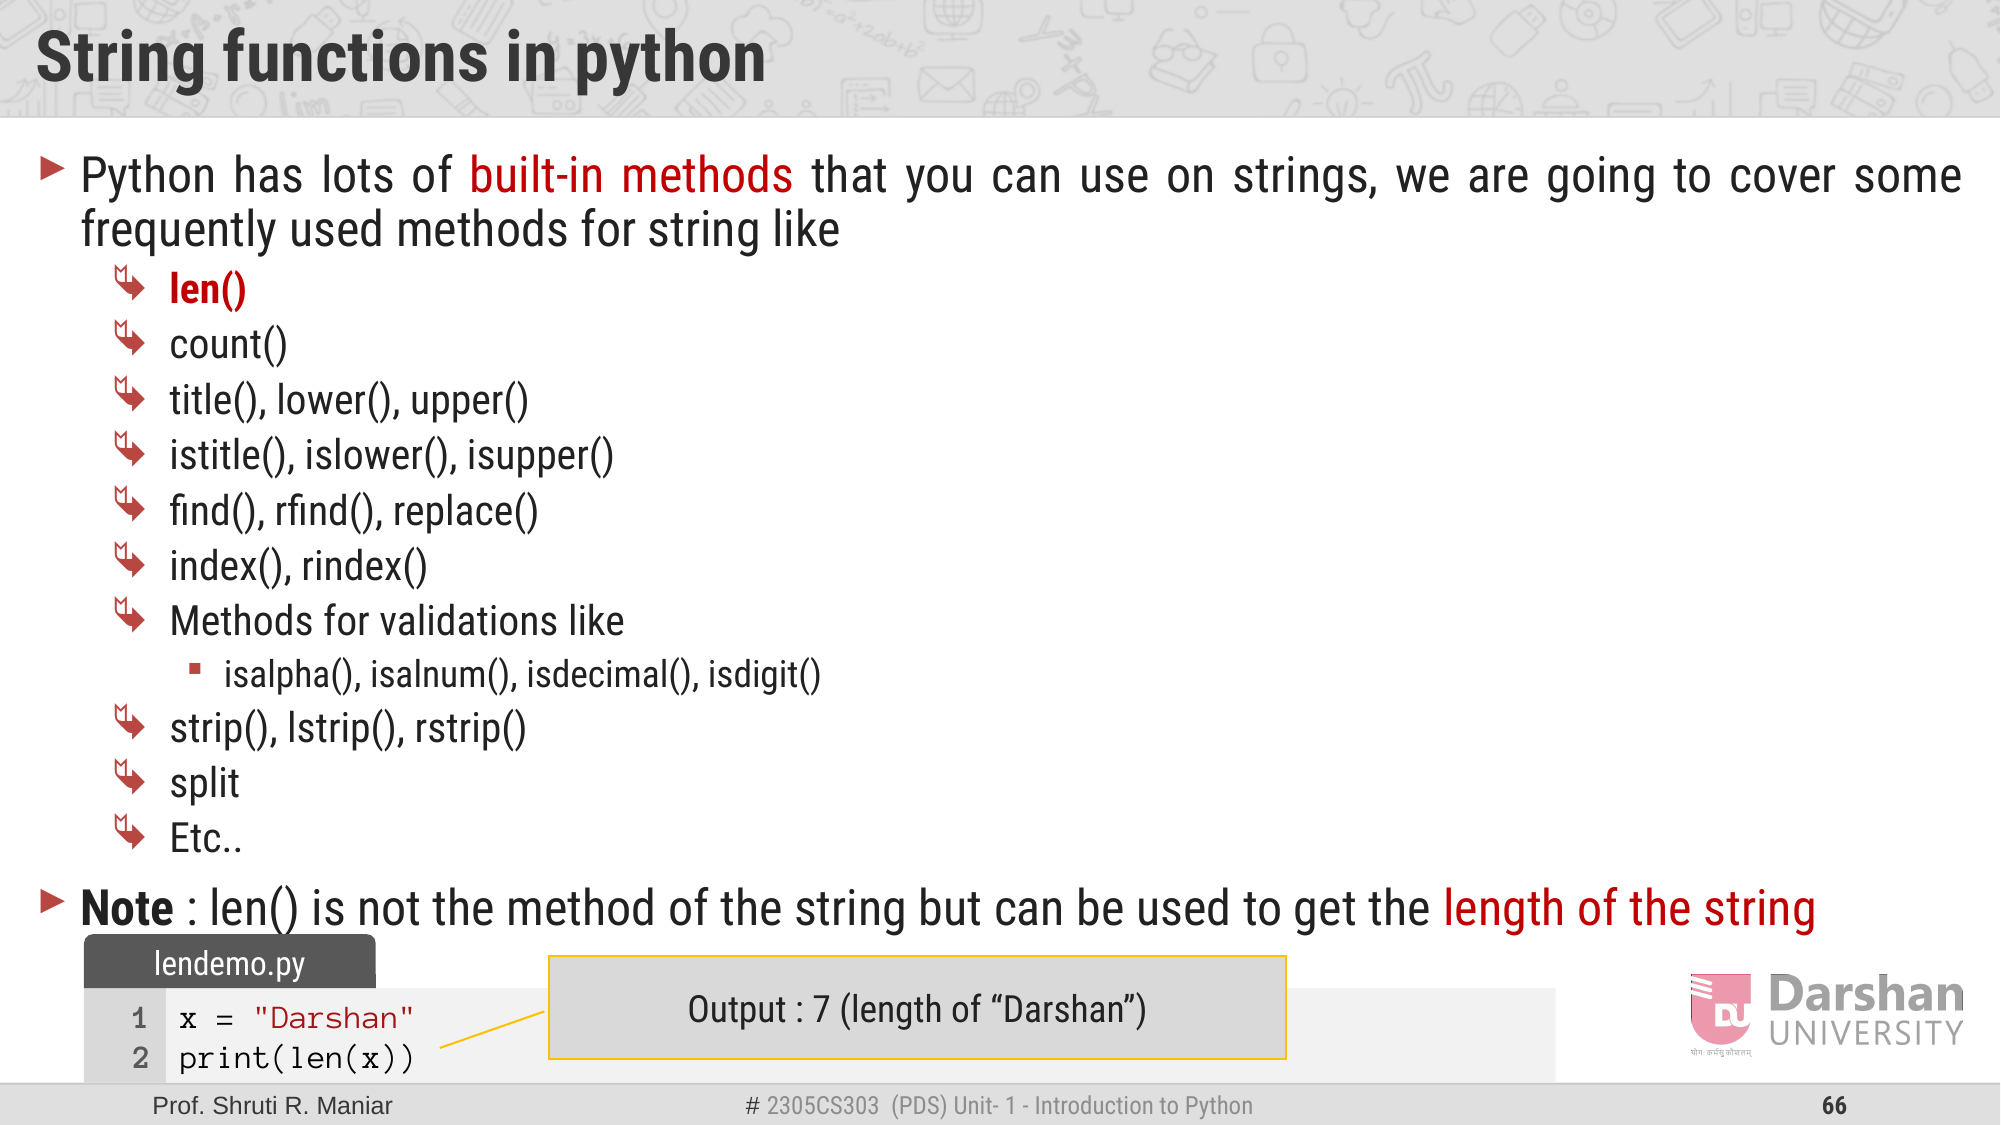

# String functions in python
Python has lots of built-in methods that you can use on strings, we are going to cover some frequently used methods for string like
len()
count()
title(), lower(), upper()
istitle(), islower(), isupper()
find(), rfind(), replace()
index(), rindex()
Methods for validations like
isalpha(), isalnum(), isdecimal(), isdigit()
strip(), lstrip(), rstrip()
split
Etc..
Note : len() is not the method of the string but can be used to get the length of the string

lendemo.py
Output : 7 (length of “Darshan”)
1
2
x = "Darshan"
print(len(x))